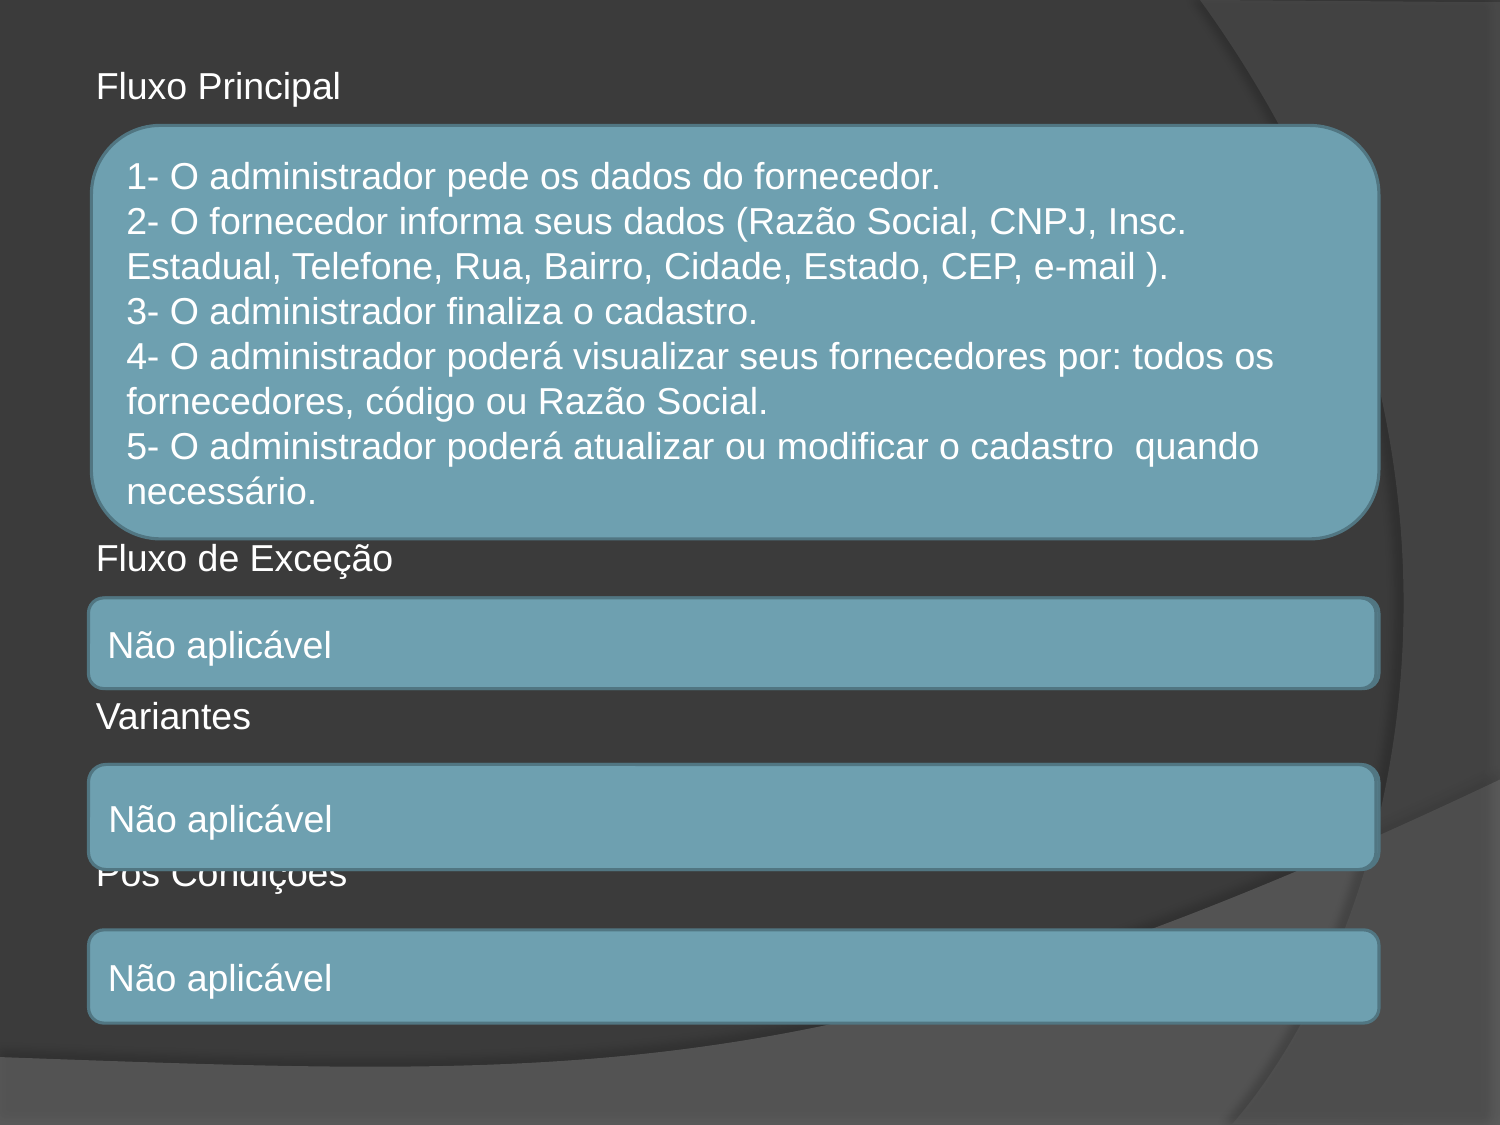

Fluxo Principal

Fluxo de Exceção

Variantes

Pós Condições

1- O administrador pede os dados do fornecedor.
2- O fornecedor informa seus dados (Razão Social, CNPJ, Insc. Estadual, Telefone, Rua, Bairro, Cidade, Estado, CEP, e-mail ).
3- O administrador finaliza o cadastro.
4- O administrador poderá visualizar seus fornecedores por: todos os fornecedores, código ou Razão Social.
5- O administrador poderá atualizar ou modificar o cadastro  quando  necessário.
Não aplicável
Não aplicável
Não aplicável
Não aplicável
Não aplicável